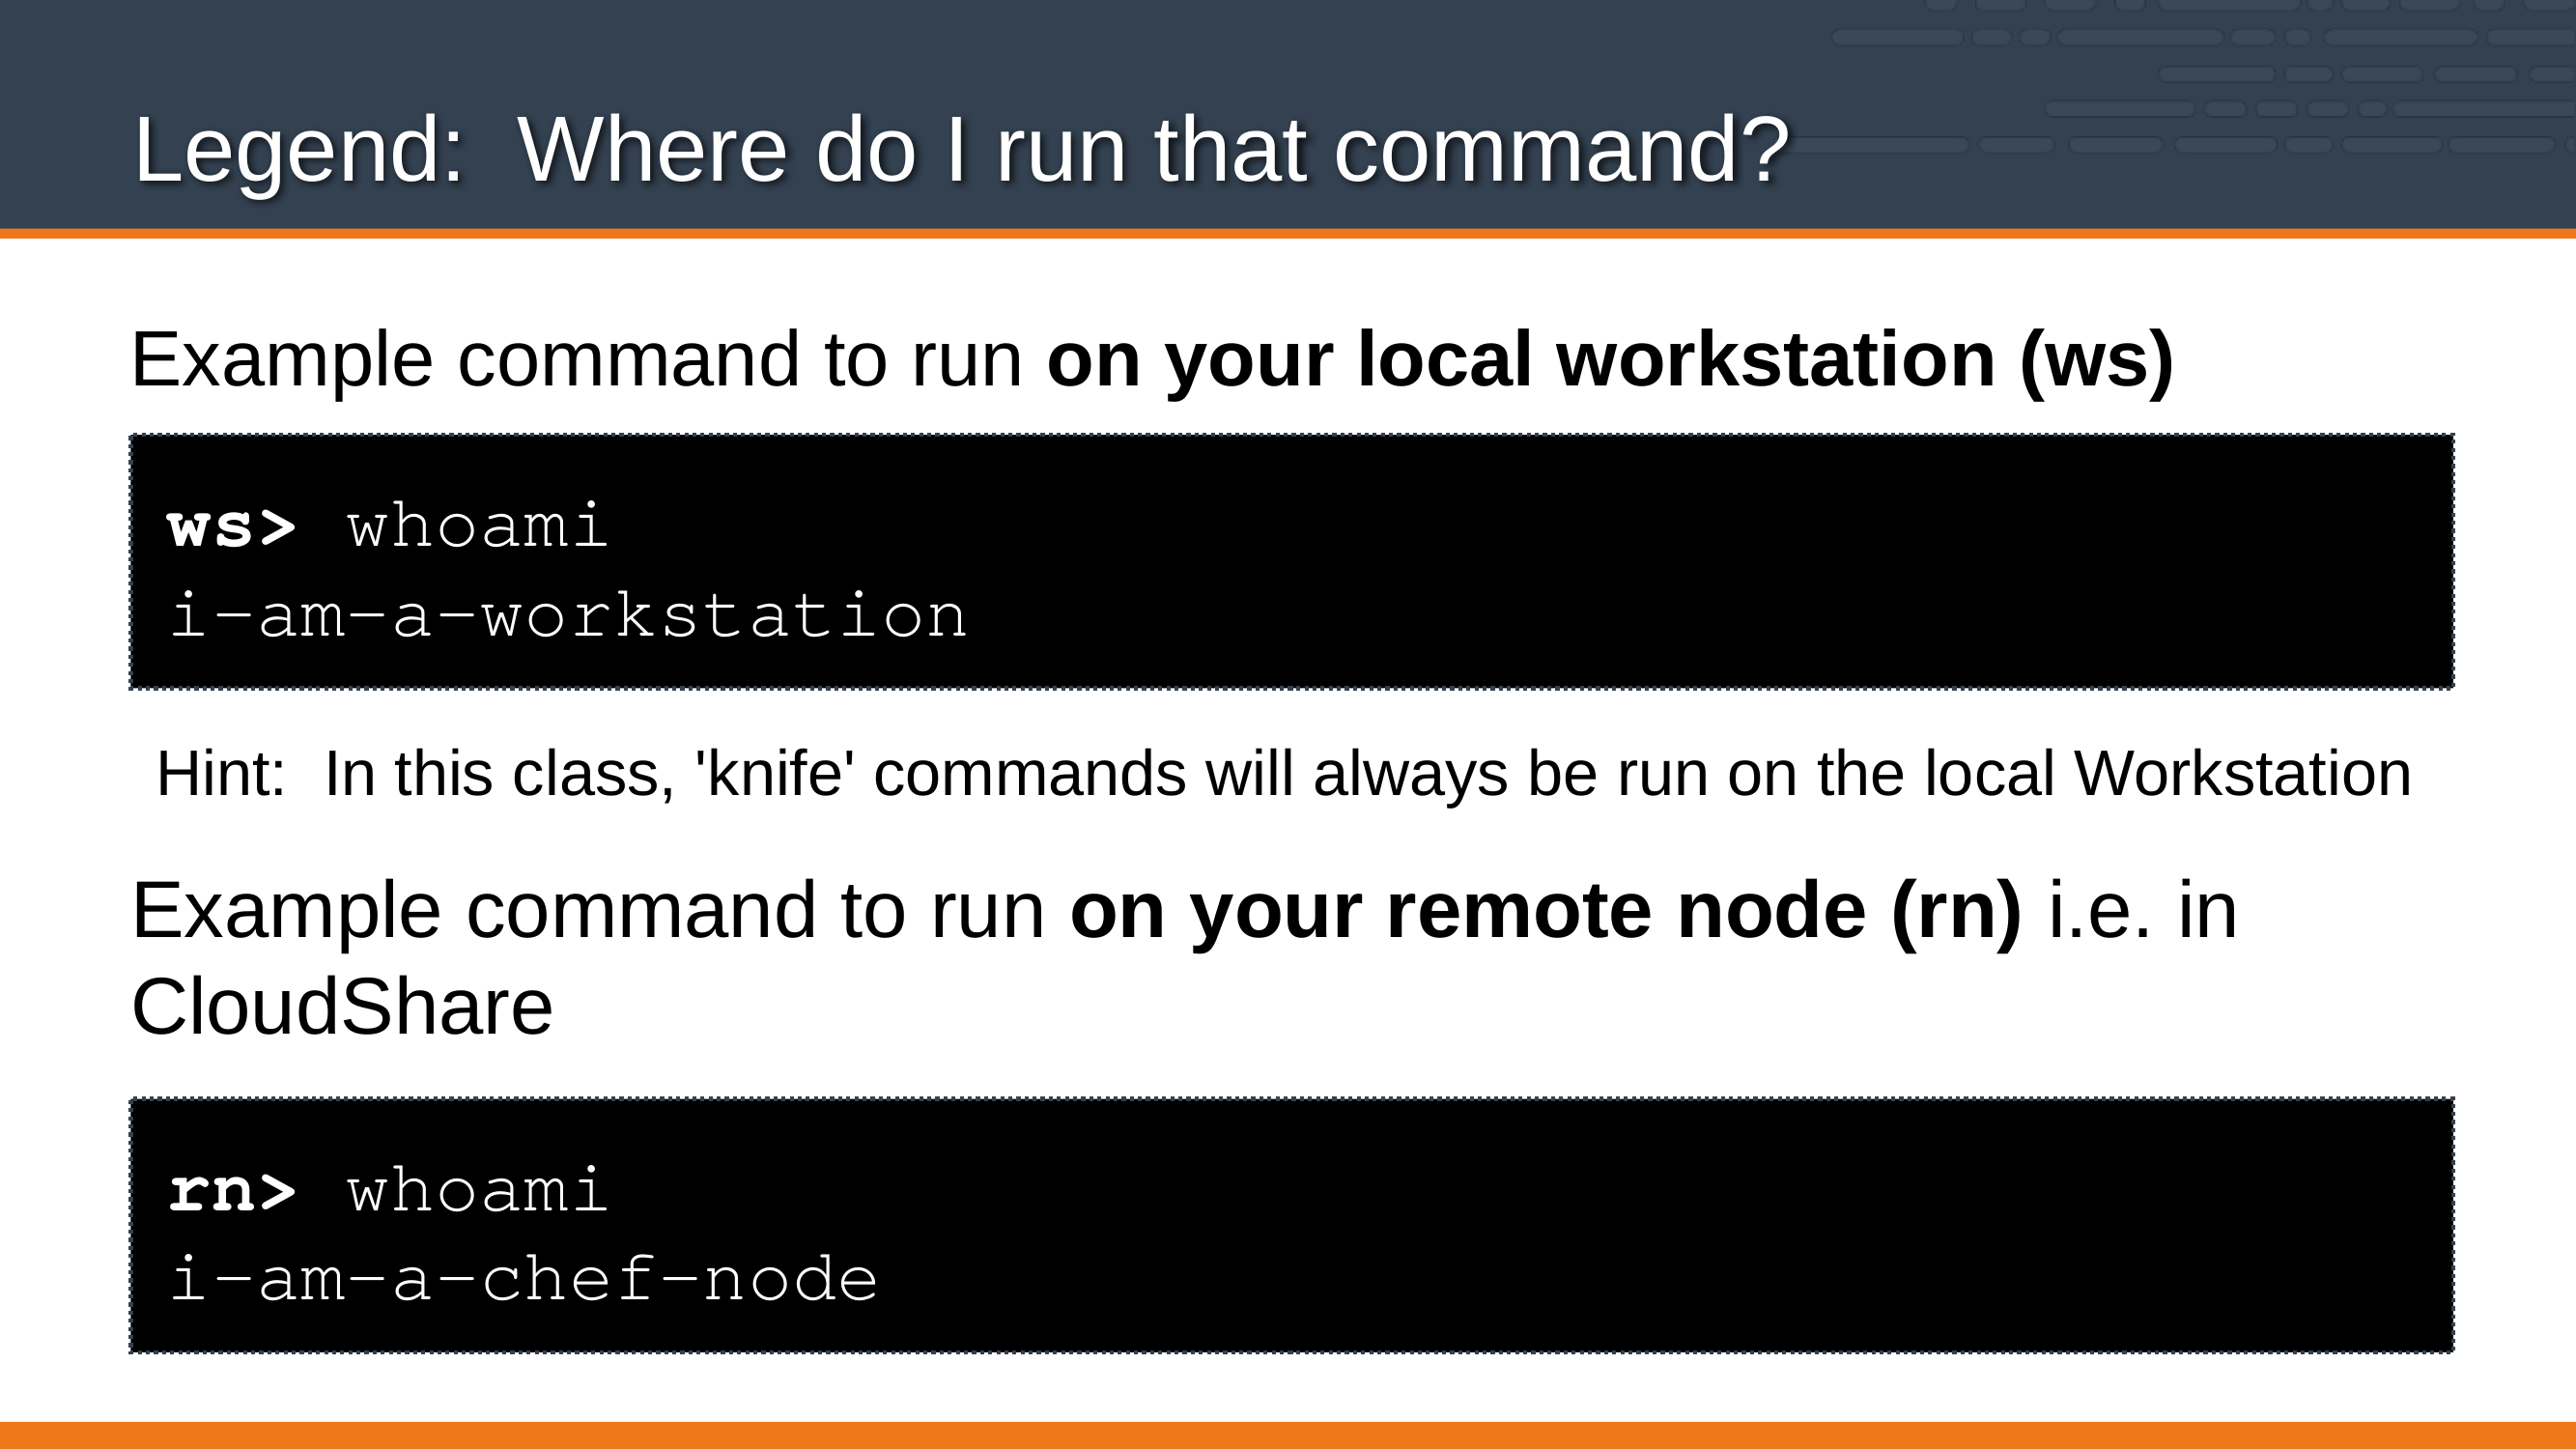

# Legend:  Where do I run that command?
Example command to run on your local workstation (ws)
ws> whoami
i-am-a-workstation
Hint:  In this class, 'knife' commands will always be run on the local Workstation
Example command to run on your remote node (rn) i.e. in CloudShare
rn> whoami
i-am-a-chef-node